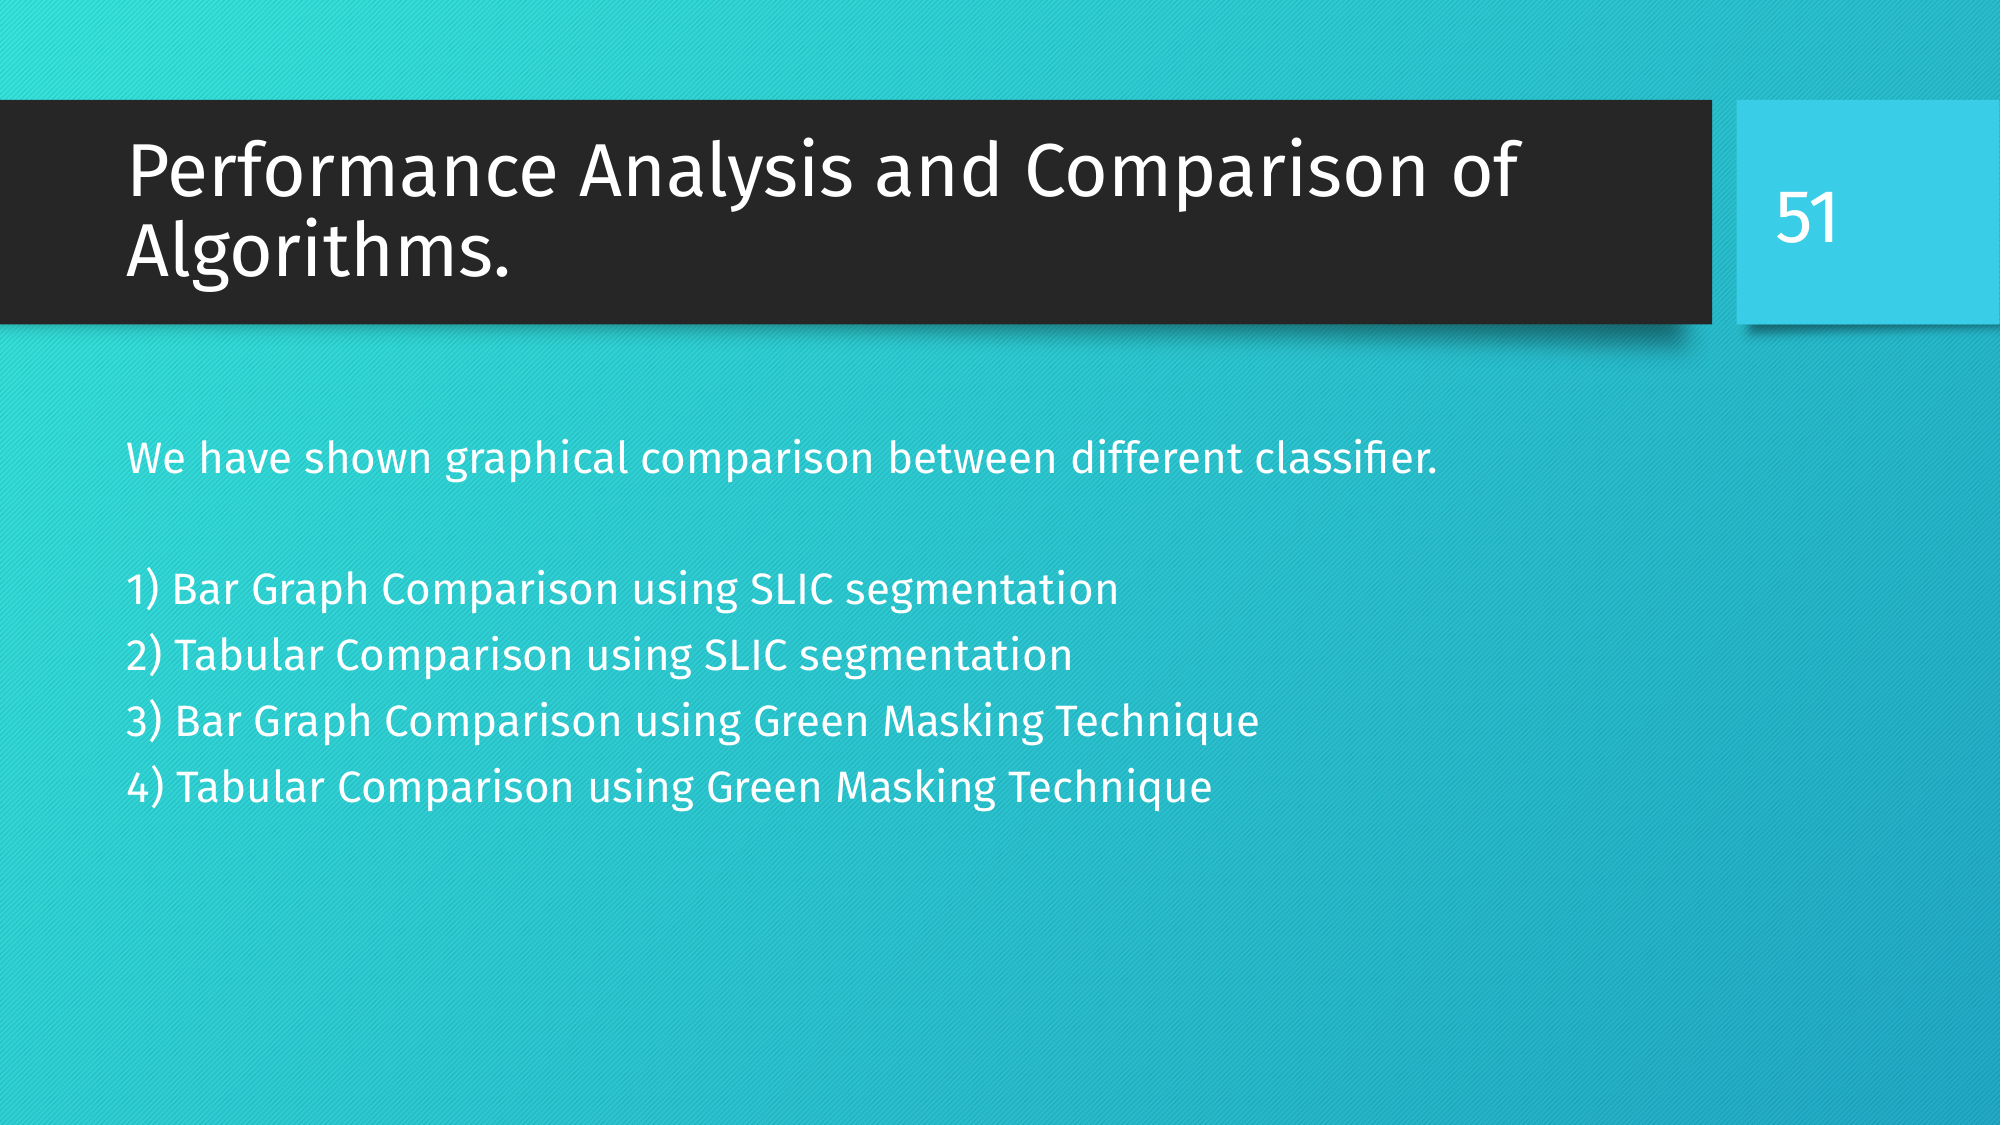

51
# Performance Analysis and Comparison of Algorithms.
We have shown graphical comparison between different classifier.

1) Bar Graph Comparison using SLIC segmentation
2) Tabular Comparison using SLIC segmentation
3) Bar Graph Comparison using Green Masking Technique
4) Tabular Comparison using Green Masking Technique